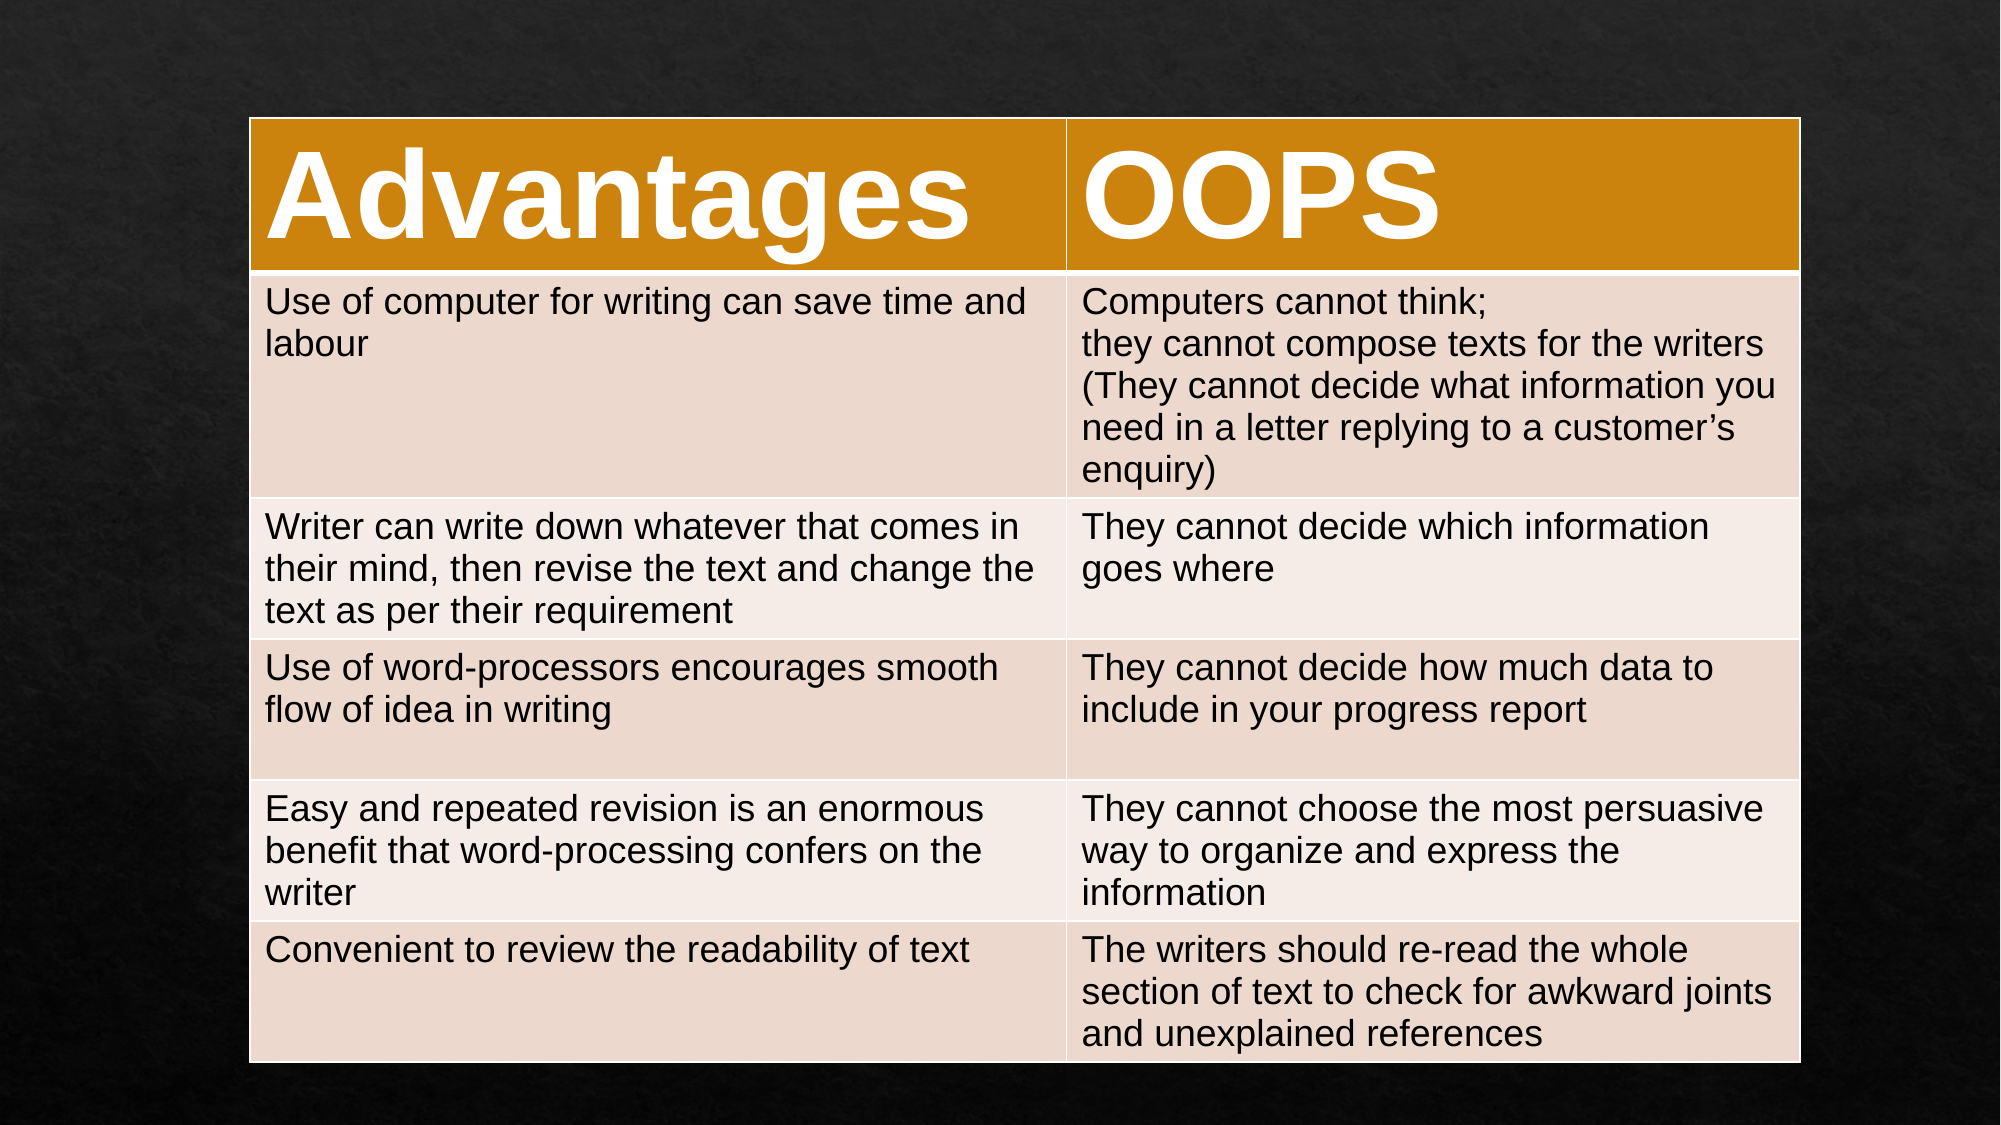

| Advantages | OOPS |
| --- | --- |
| Use of computer for writing can save time and labour | Computers cannot think; they cannot compose texts for the writers (They cannot decide what information you need in a letter replying to a customer’s enquiry) |
| Writer can write down whatever that comes in their mind, then revise the text and change the text as per their requirement | They cannot decide which information goes where |
| Use of word-processors encourages smooth flow of idea in writing | They cannot decide how much data to include in your progress report |
| Easy and repeated revision is an enormous benefit that word-processing confers on the writer | They cannot choose the most persuasive way to organize and express the information |
| Convenient to review the readability of text | The writers should re-read the whole section of text to check for awkward joints and unexplained references |